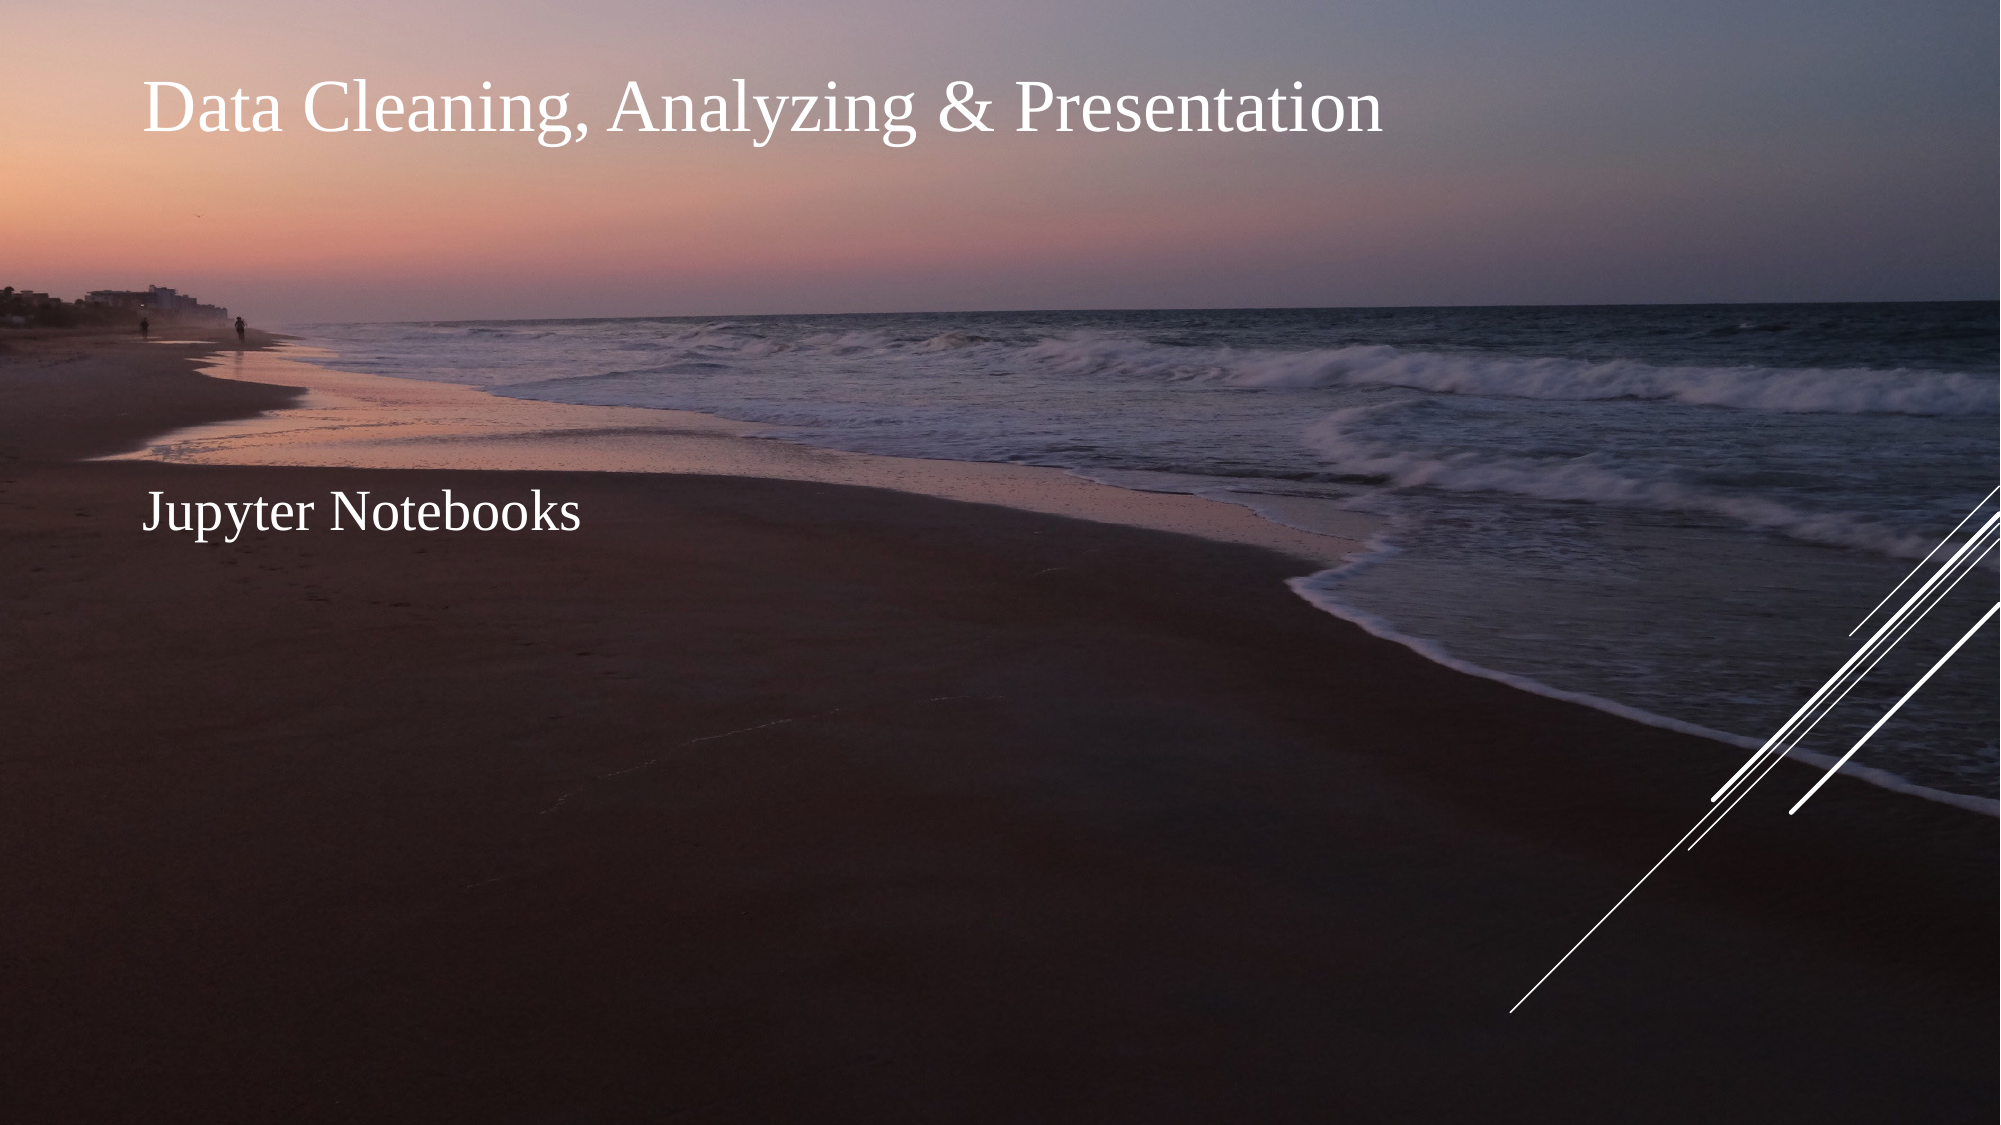

# Data Cleaning, Analyzing & Presentation
Jupyter Notebooks